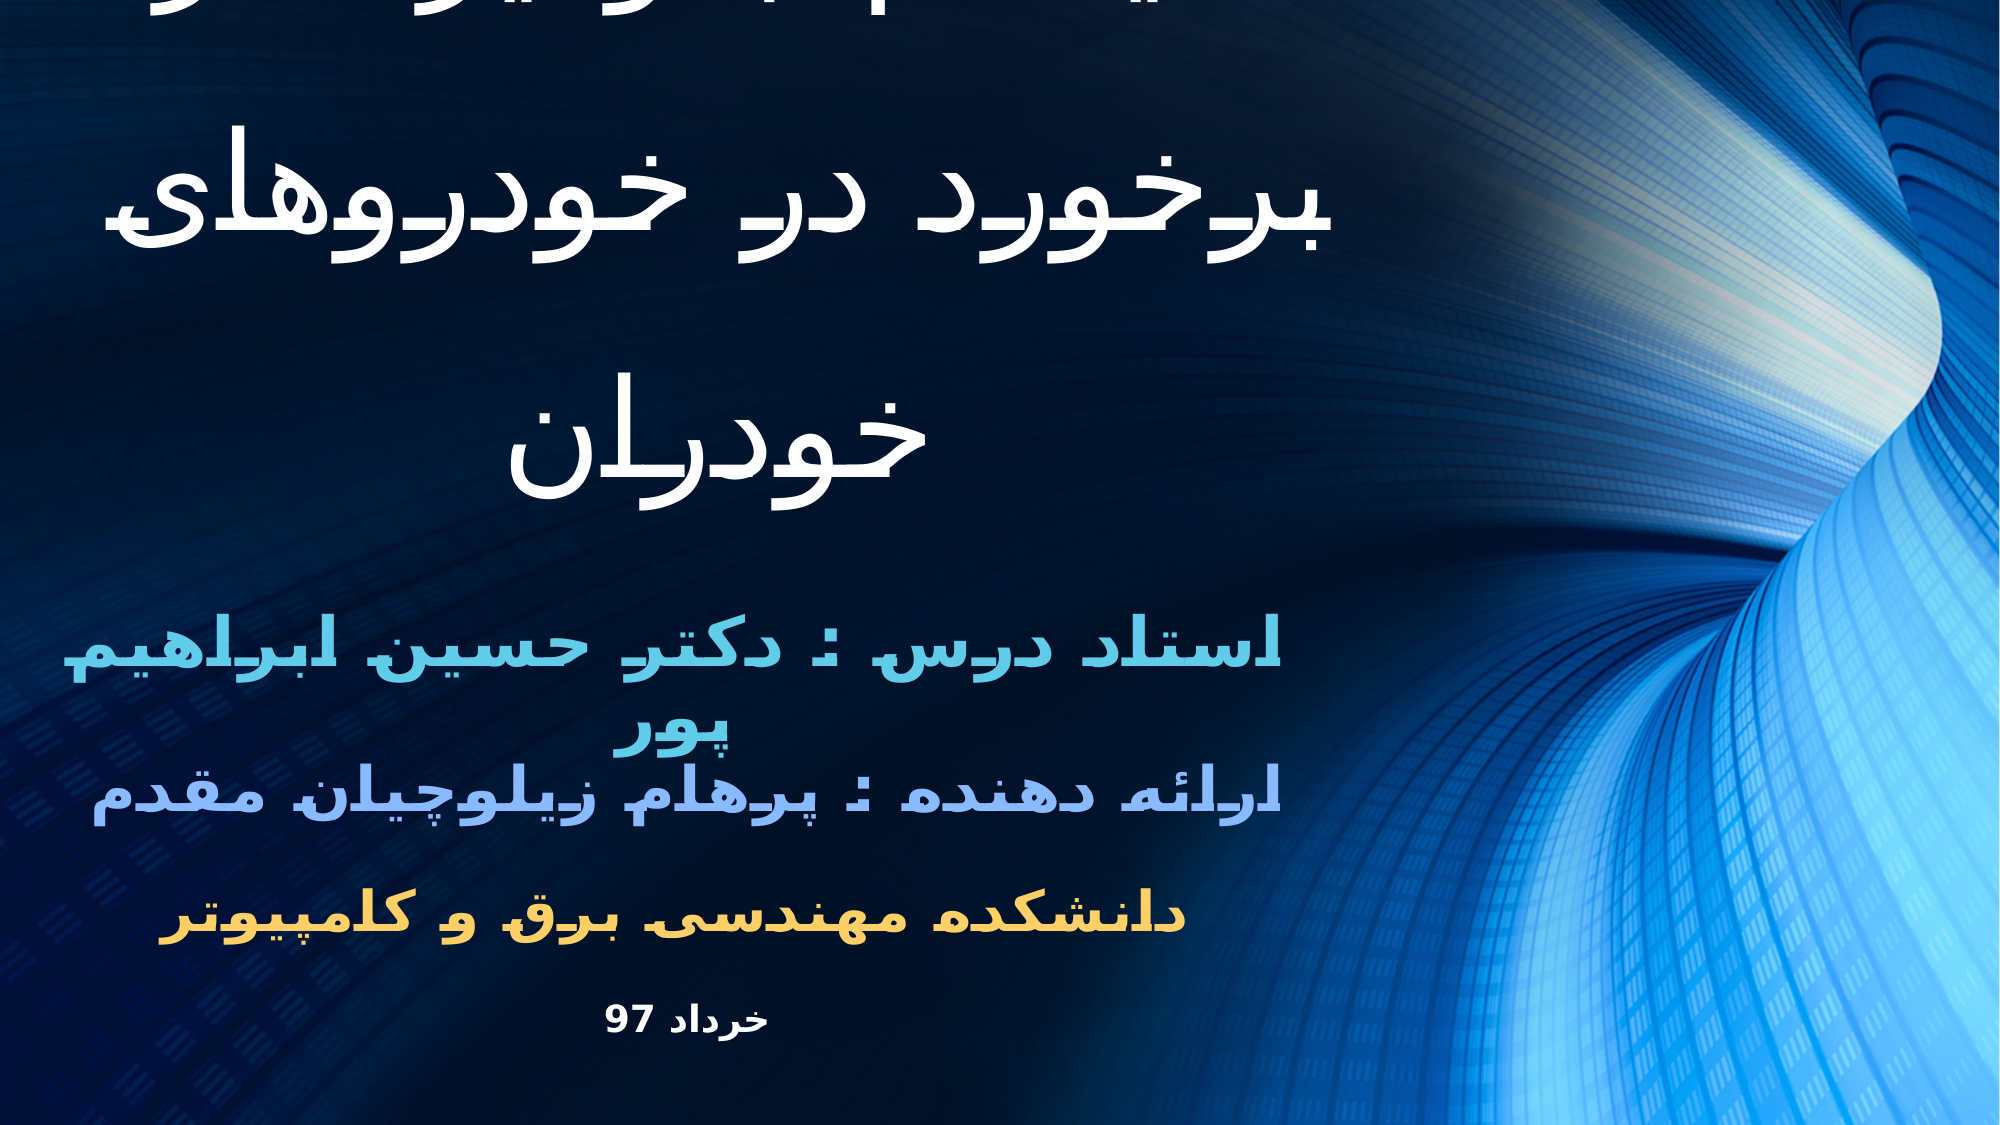

# سیستم جلوگیری از برخورد در خودروهای خودران
استاد درس : دکتر حسین ابراهیم پور
ارائه دهنده : پرهام زیلوچیان مقدم
دانشکده مهندسی برق و کامپیوتر
خرداد 97